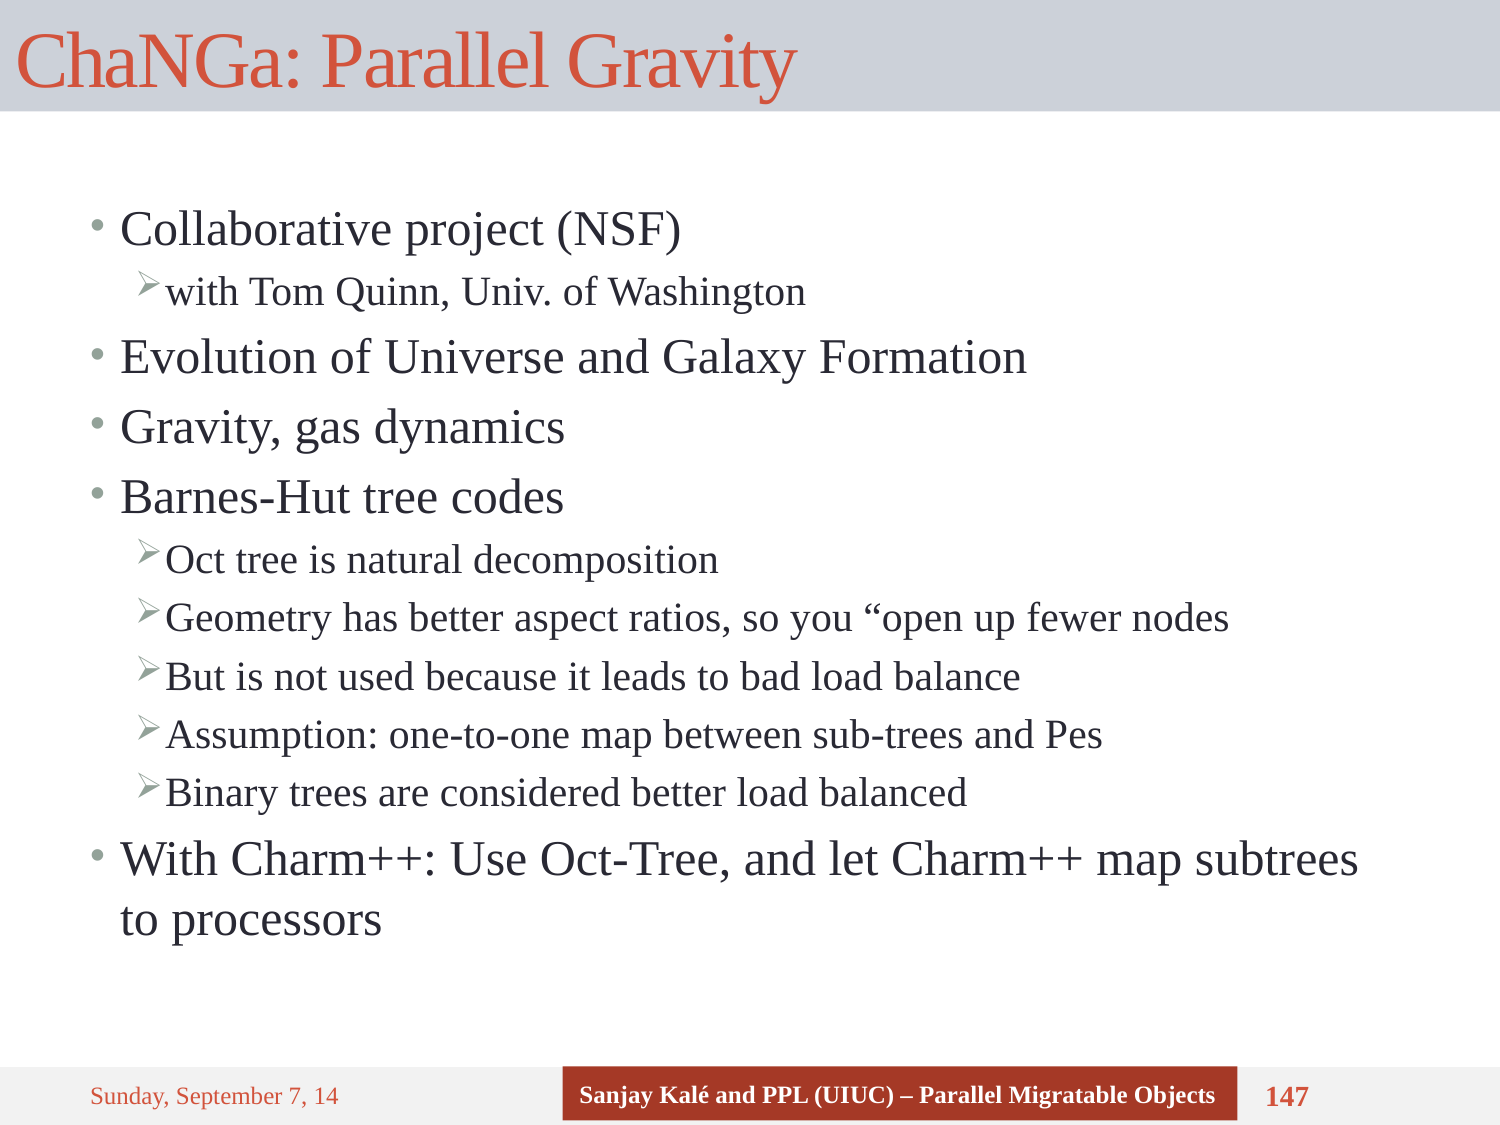

# ChaNGa: Parallel Gravity
Collaborative project (NSF)
with Tom Quinn, Univ. of Washington
Evolution of Universe and Galaxy Formation
Gravity, gas dynamics
Barnes-Hut tree codes
Oct tree is natural decomposition
Geometry has better aspect ratios, so you “open up fewer nodes
But is not used because it leads to bad load balance
Assumption: one-to-one map between sub-trees and Pes
Binary trees are considered better load balanced
With Charm++: Use Oct-Tree, and let Charm++ map subtrees to processors

Sanjay Kalé and PPL (UIUC) – Parallel Migratable Objects
Sunday, September 7, 14
147